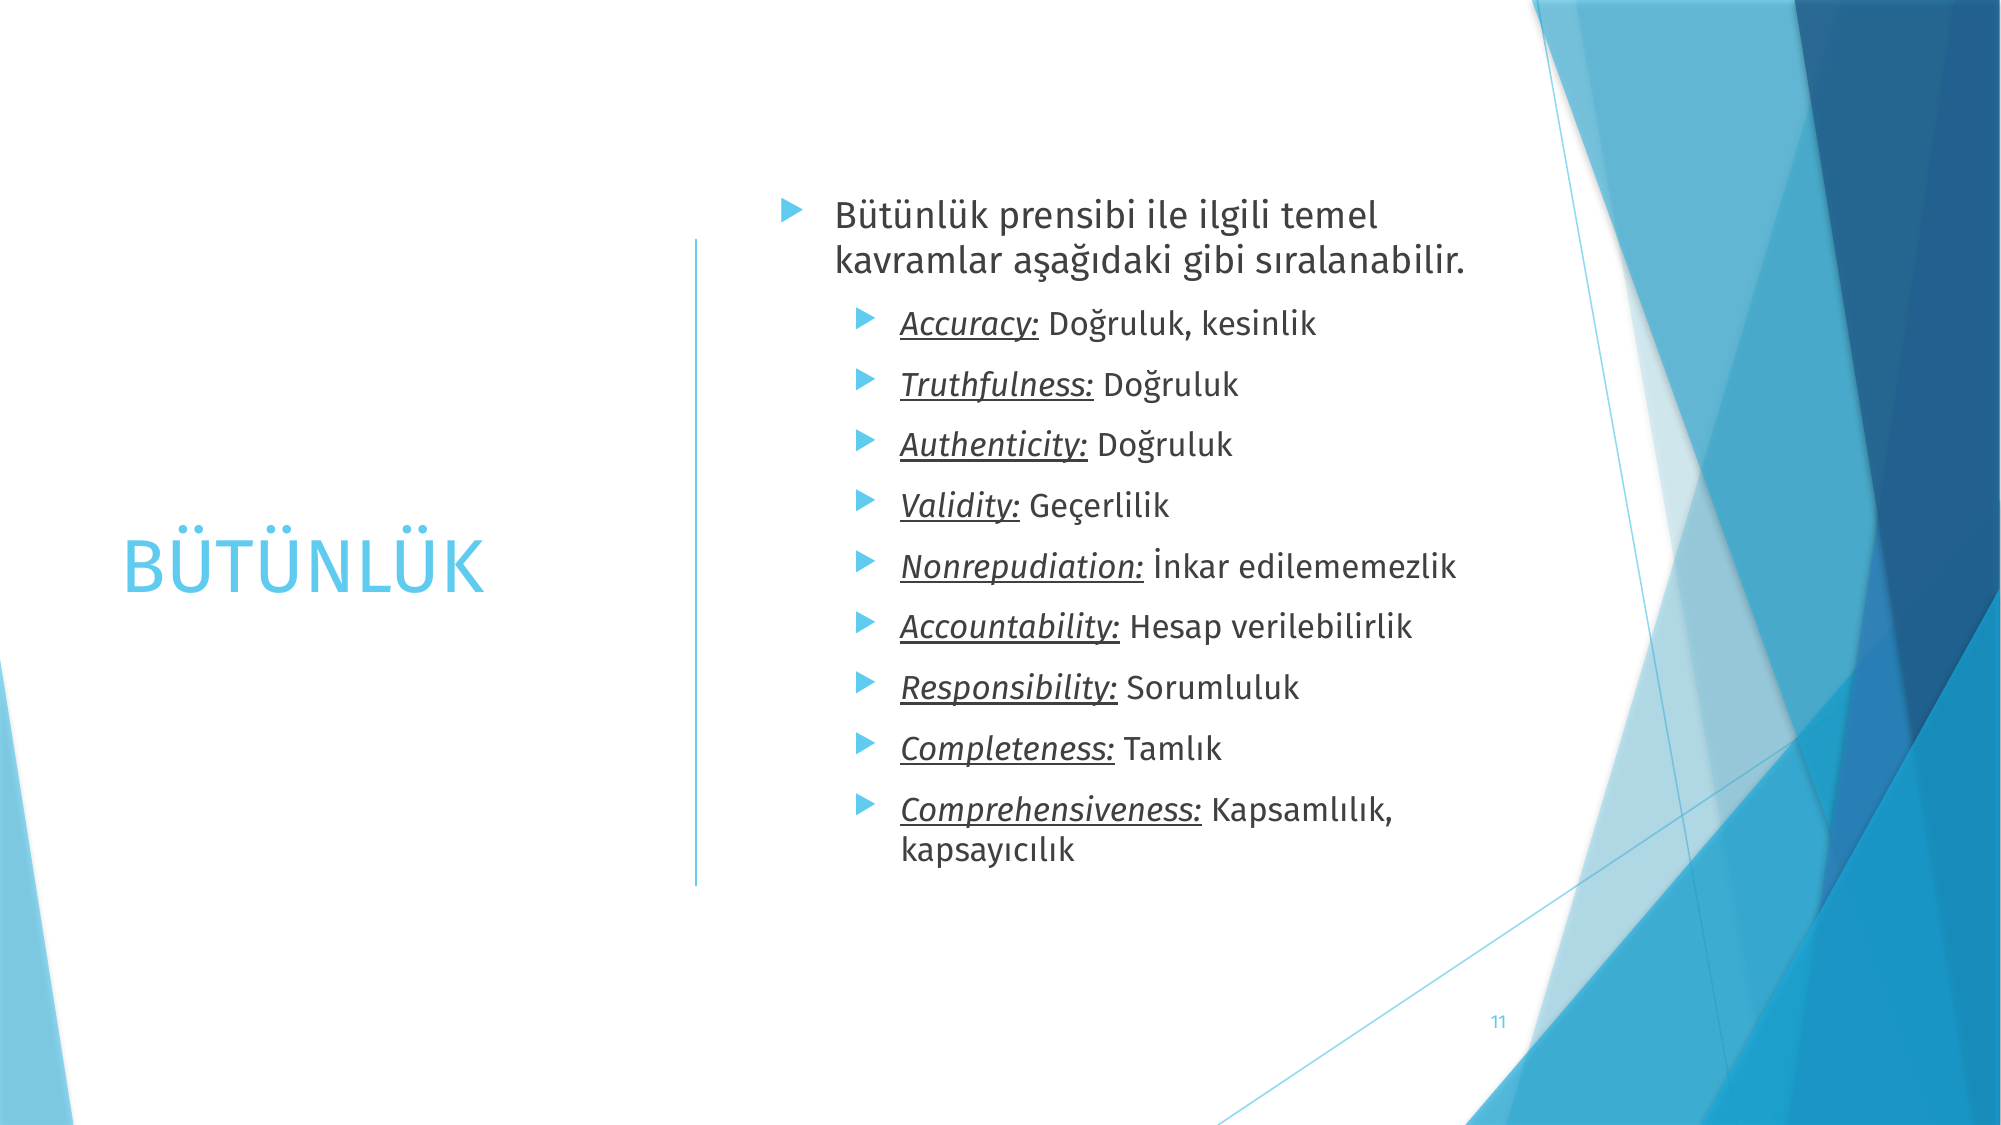

# BÜTÜNLÜK
Bütünlük prensibi ile ilgili temel kavramlar aşağıdaki gibi sıralanabilir.
Accuracy: Doğruluk, kesinlik
Truthfulness: Doğruluk
Authenticity: Doğruluk
Validity: Geçerlilik
Nonrepudiation: İnkar edilememezlik
Accountability: Hesap verilebilirlik
Responsibility: Sorumluluk
Completeness: Tamlık
Comprehensiveness: Kapsamlılık, kapsayıcılık

11